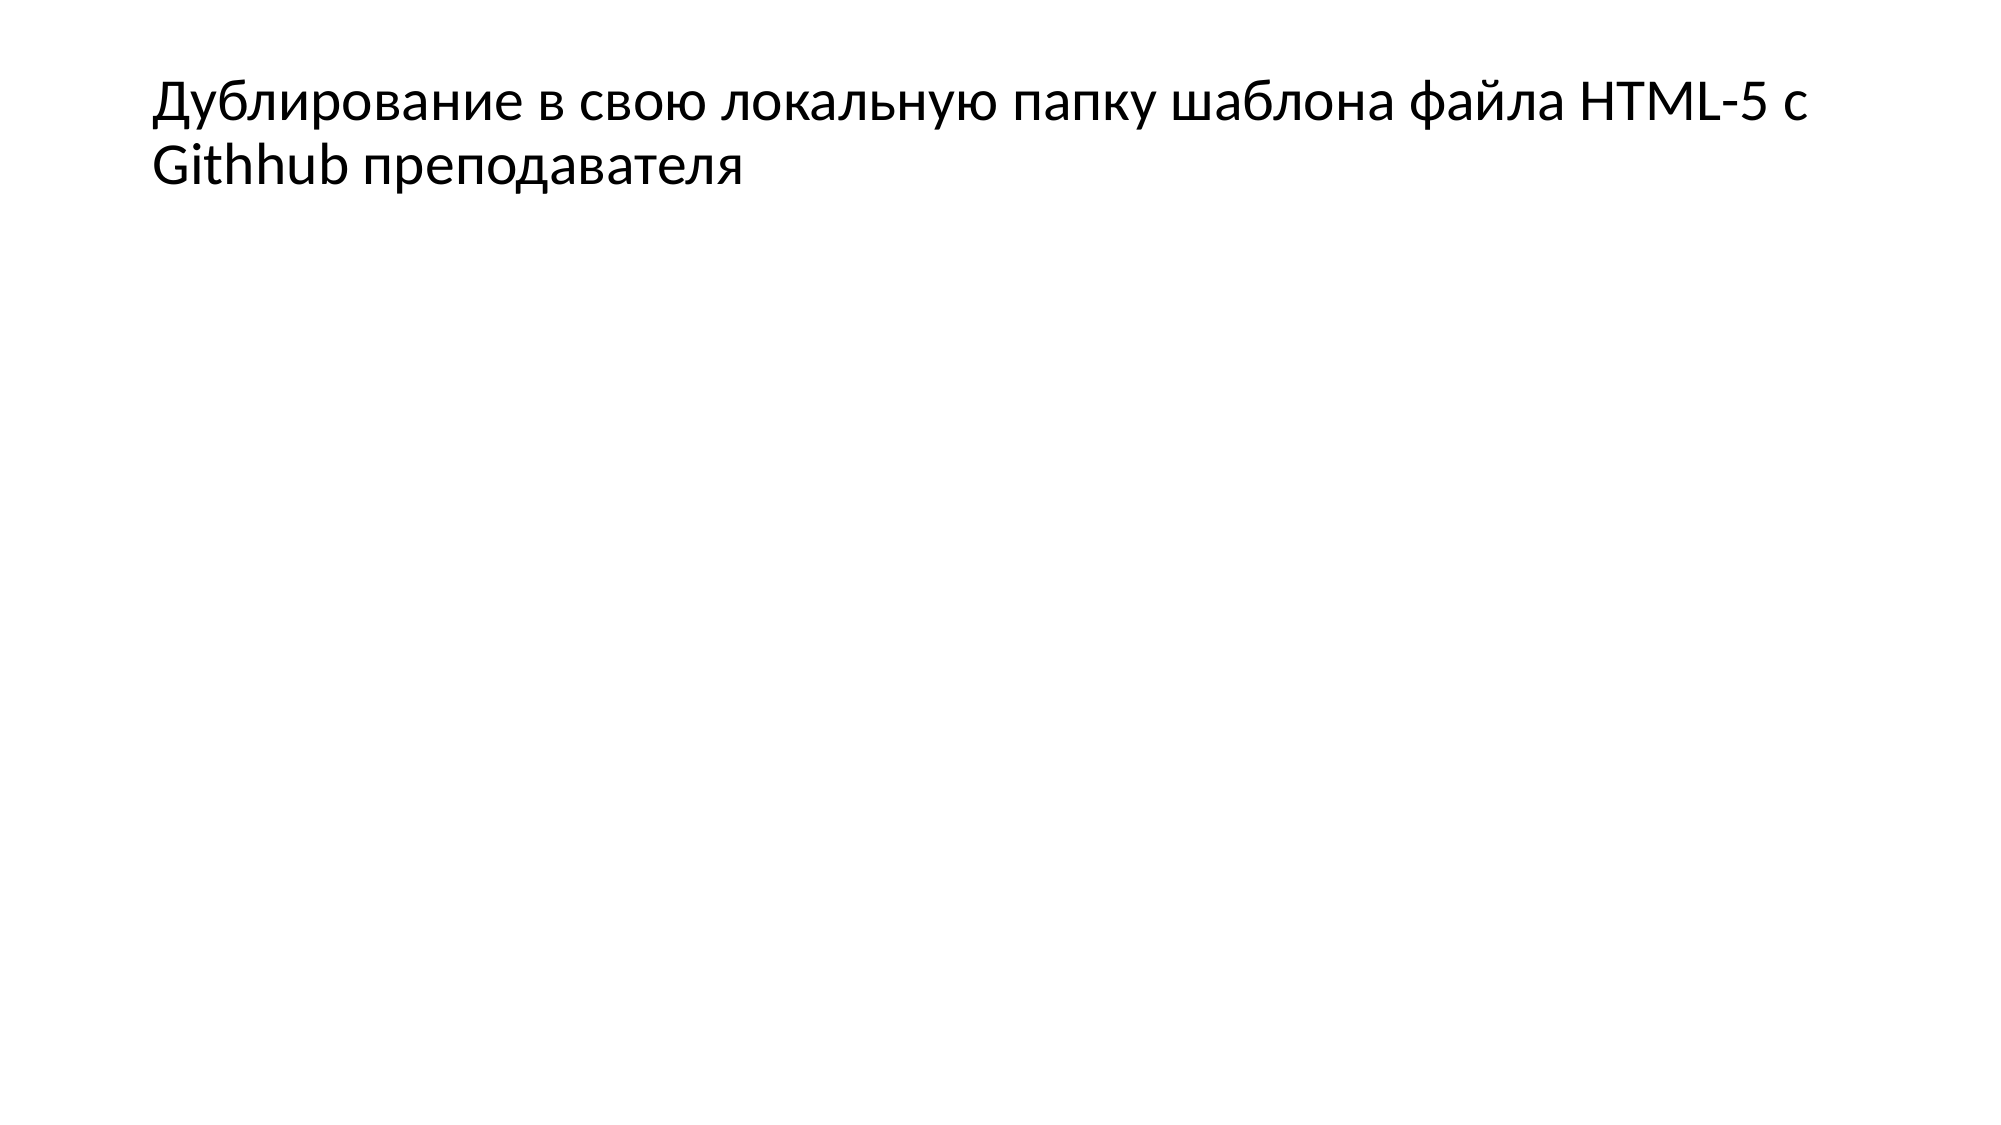

# Дублирование в свою локальную папку шаблона файла HTML-5 c Githhub преподавателя